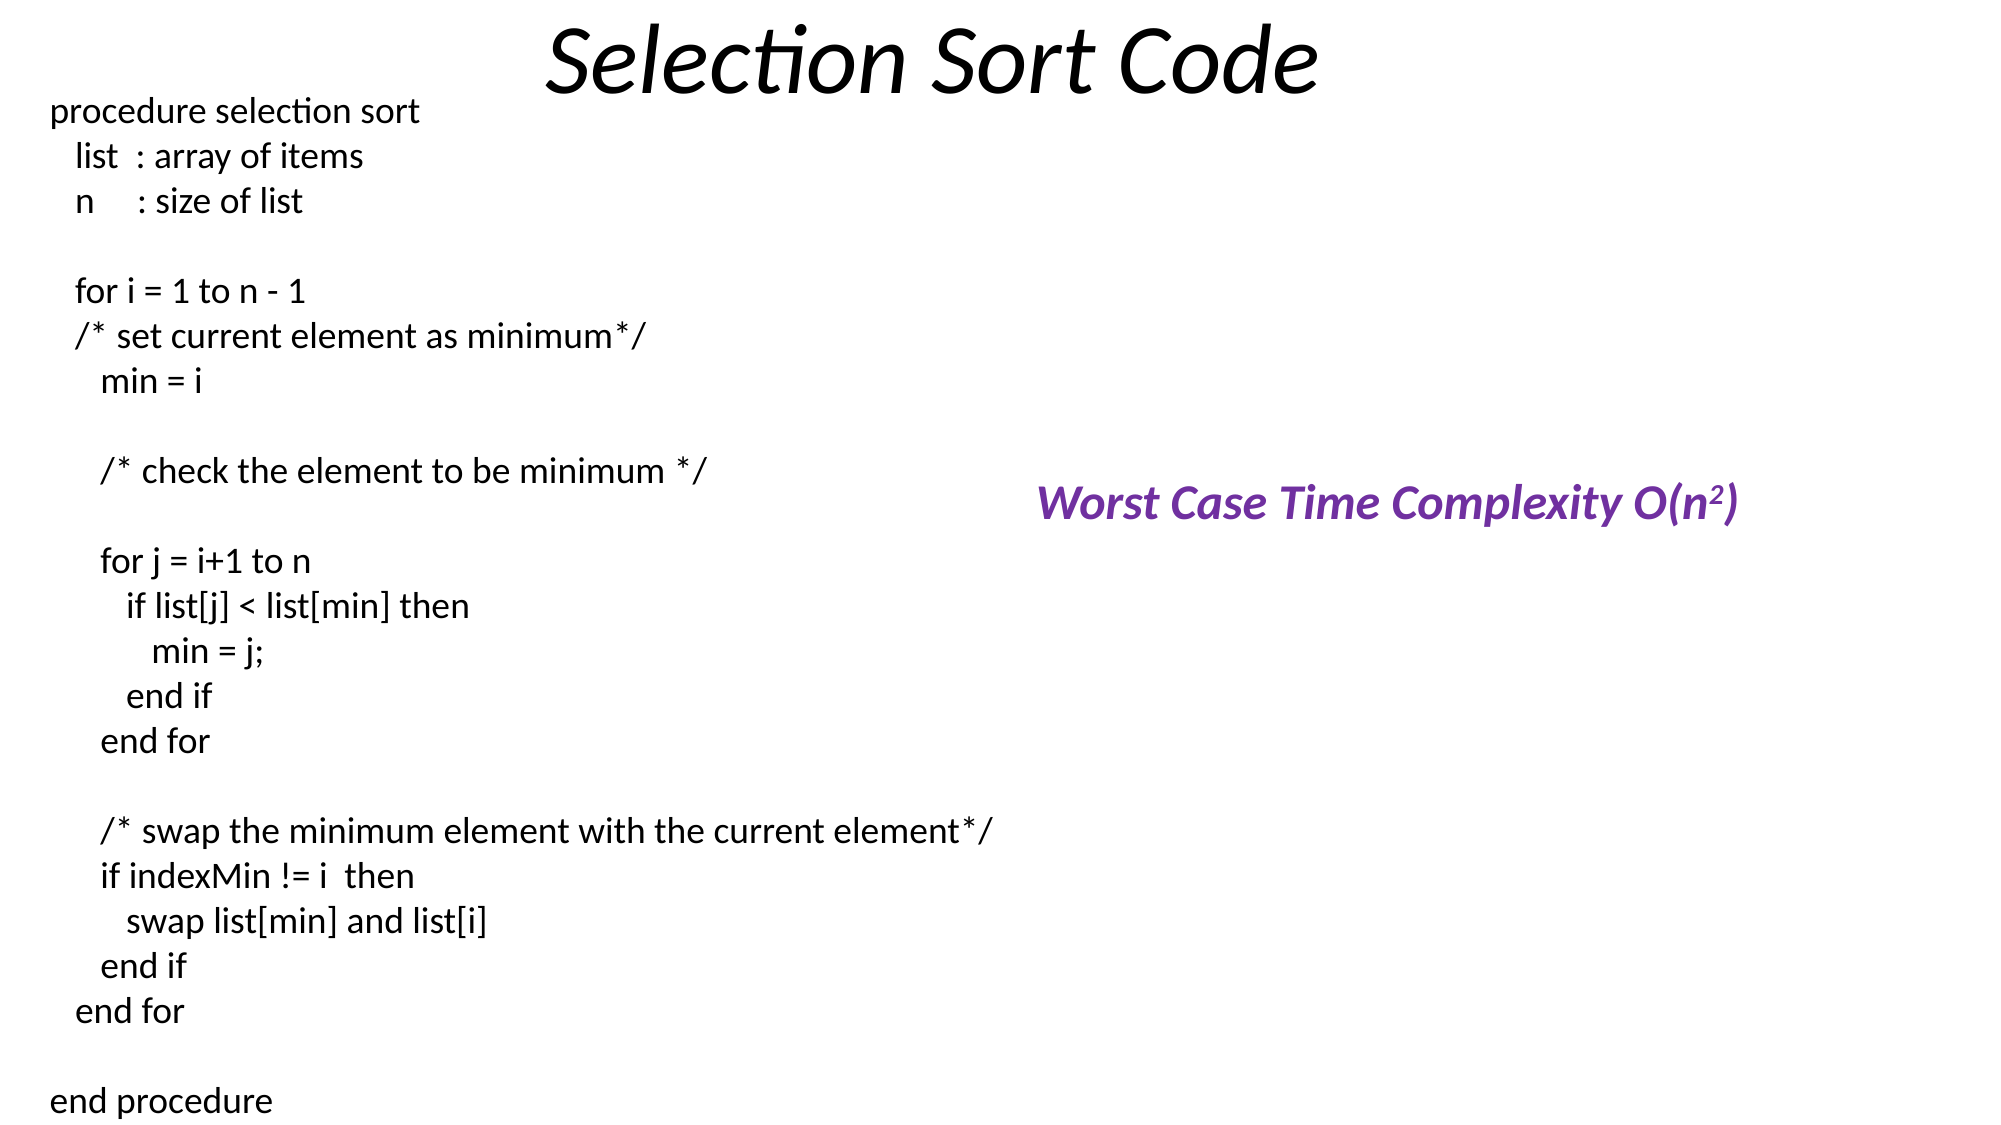

# Selection Sort Code
procedure selection sort
   list  : array of items
   n     : size of list

   for i = 1 to n - 1
   /* set current element as minimum*/
      min = i

      /* check the element to be minimum */

      for j = i+1 to n
         if list[j] < list[min] then
            min = j;
         end if
      end for

      /* swap the minimum element with the current element*/
      if indexMin != i  then
         swap list[min] and list[i]
      end if
   end for

end procedure

Worst Case Time Complexity O(n2)